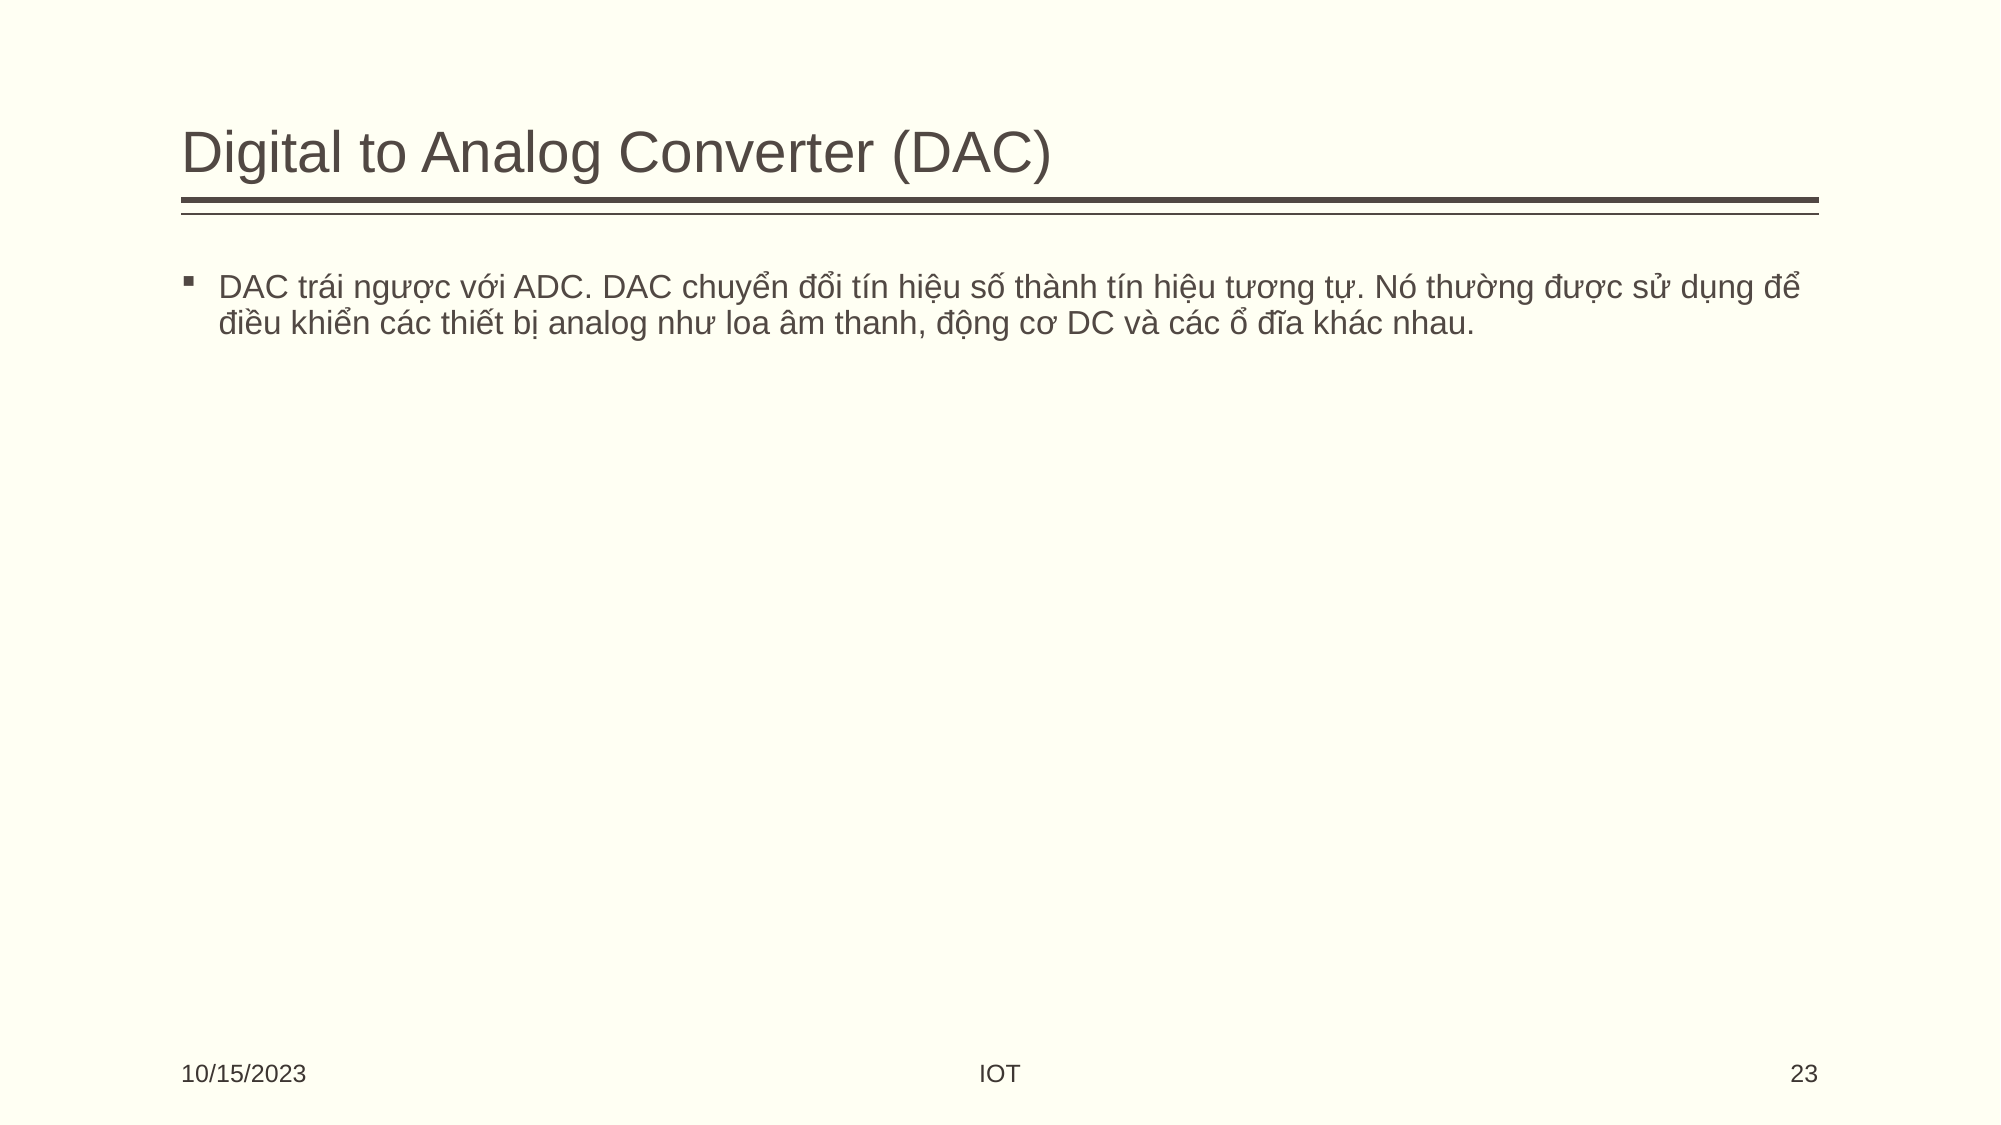

# Digital to Analog Converter (DAC)
DAC trái ngược với ADC. DAC chuyển đổi tín hiệu số thành tín hiệu tương tự. Nó thường được sử dụng để điều khiển các thiết bị analog như loa âm thanh, động cơ DC và các ổ đĩa khác nhau.
IOT
10/15/2023
23